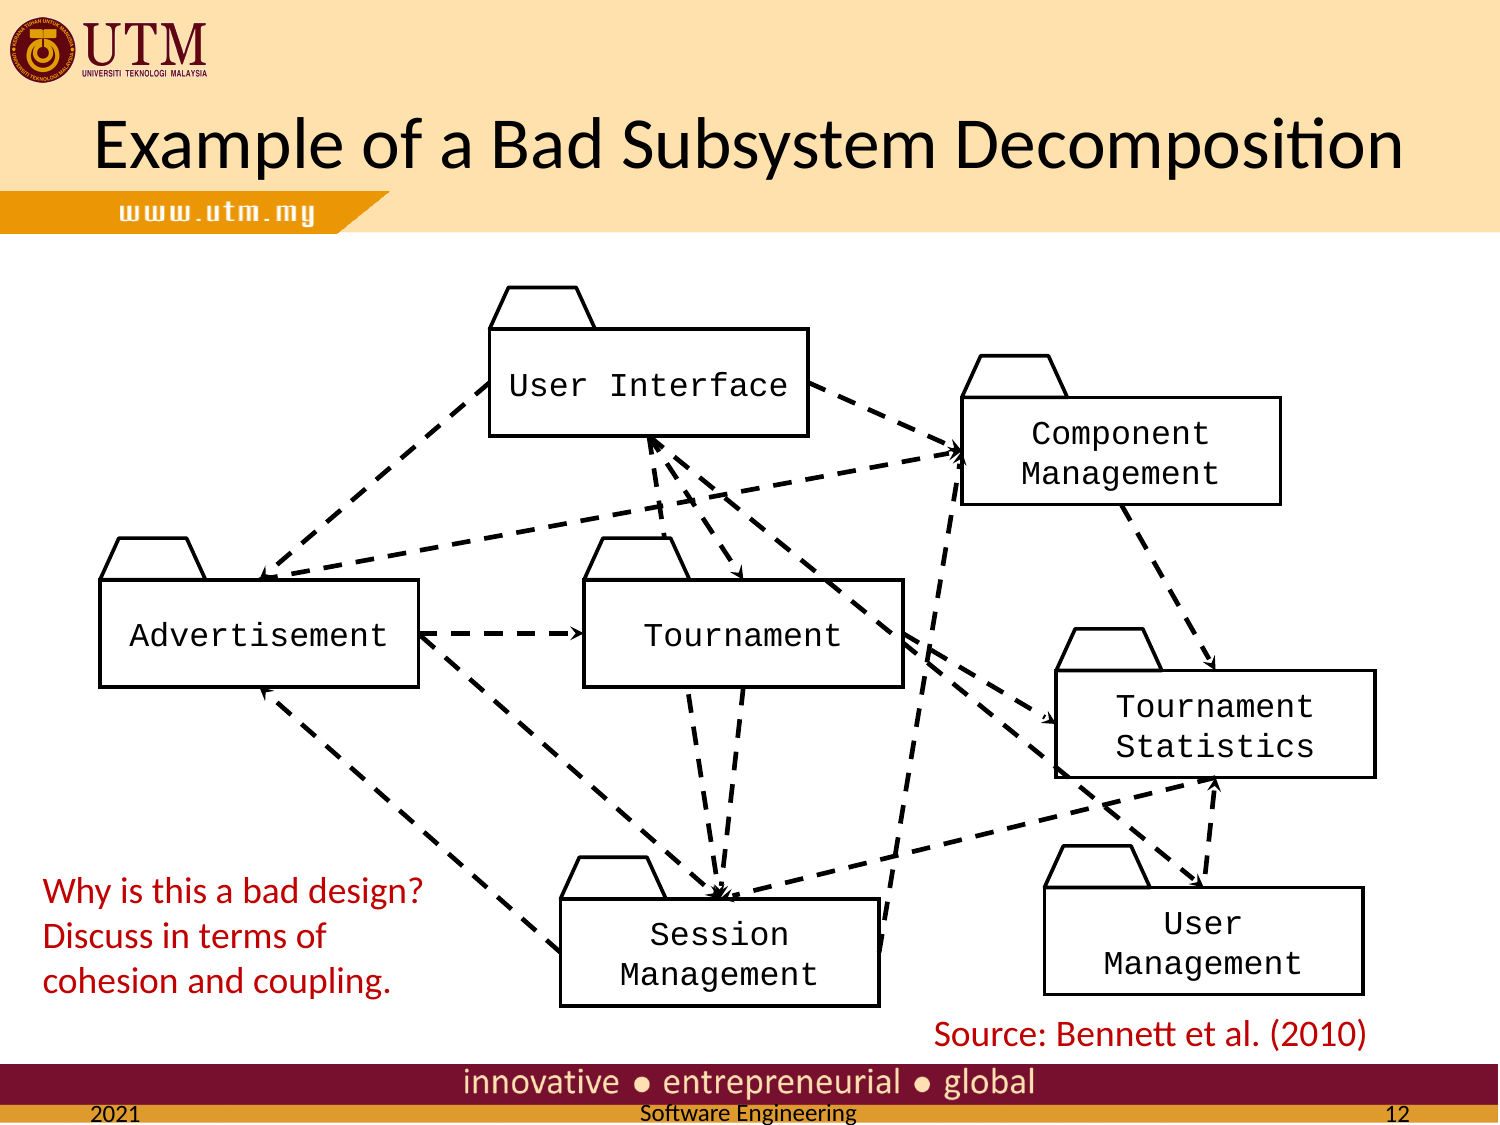

# Example of a Bad Subsystem Decomposition

User Interface

Component Management

Advertisement

Tournament

Tournament Statistics

User Management

Session Management
Why is this a bad design?
Discuss in terms of cohesion and coupling.
Source: Bennett et al. (2010)
2021
12
Software Engineering